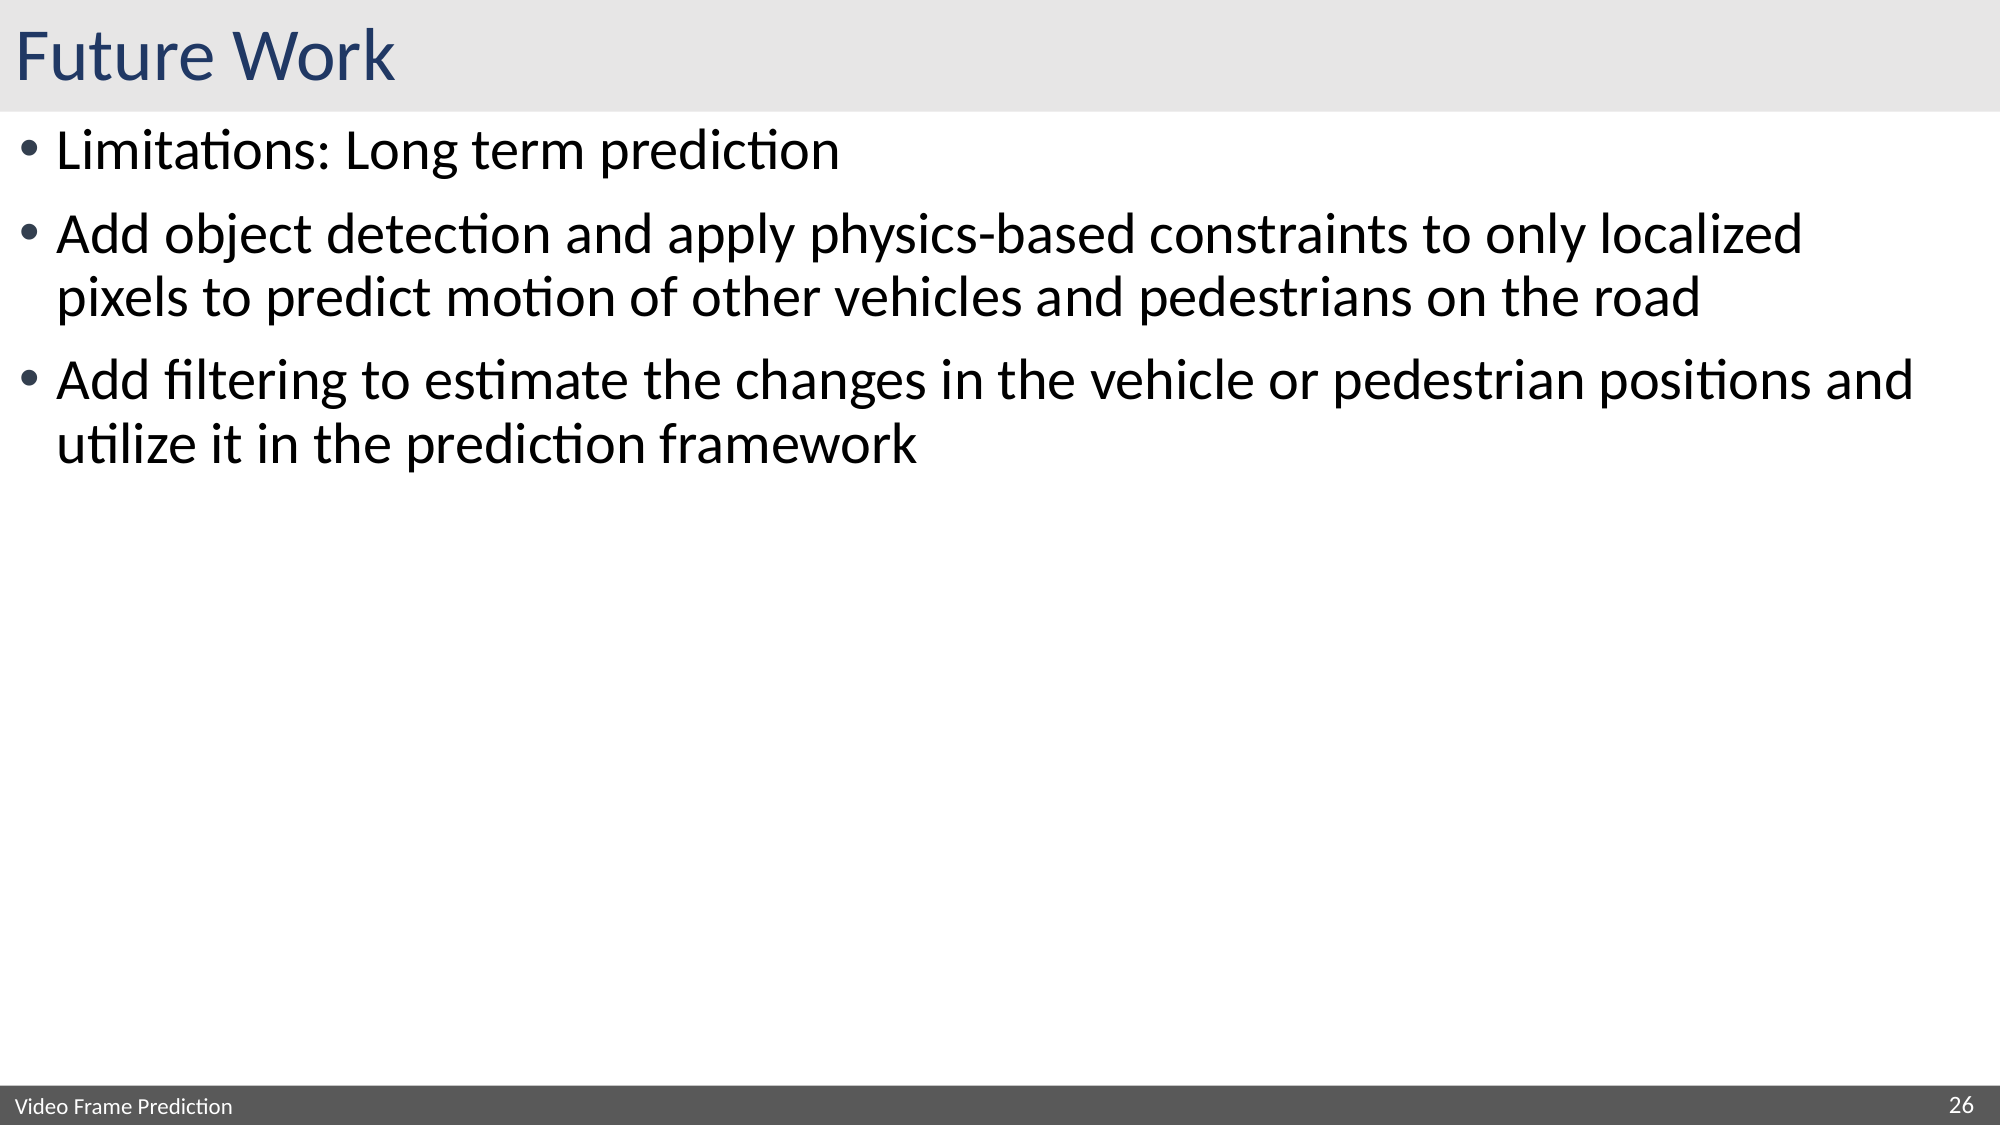

# Future Work
Limitations: Long term prediction
Add object detection and apply physics-based constraints to only localized pixels to predict motion of other vehicles and pedestrians on the road
Add filtering to estimate the changes in the vehicle or pedestrian positions and utilize it in the prediction framework
26